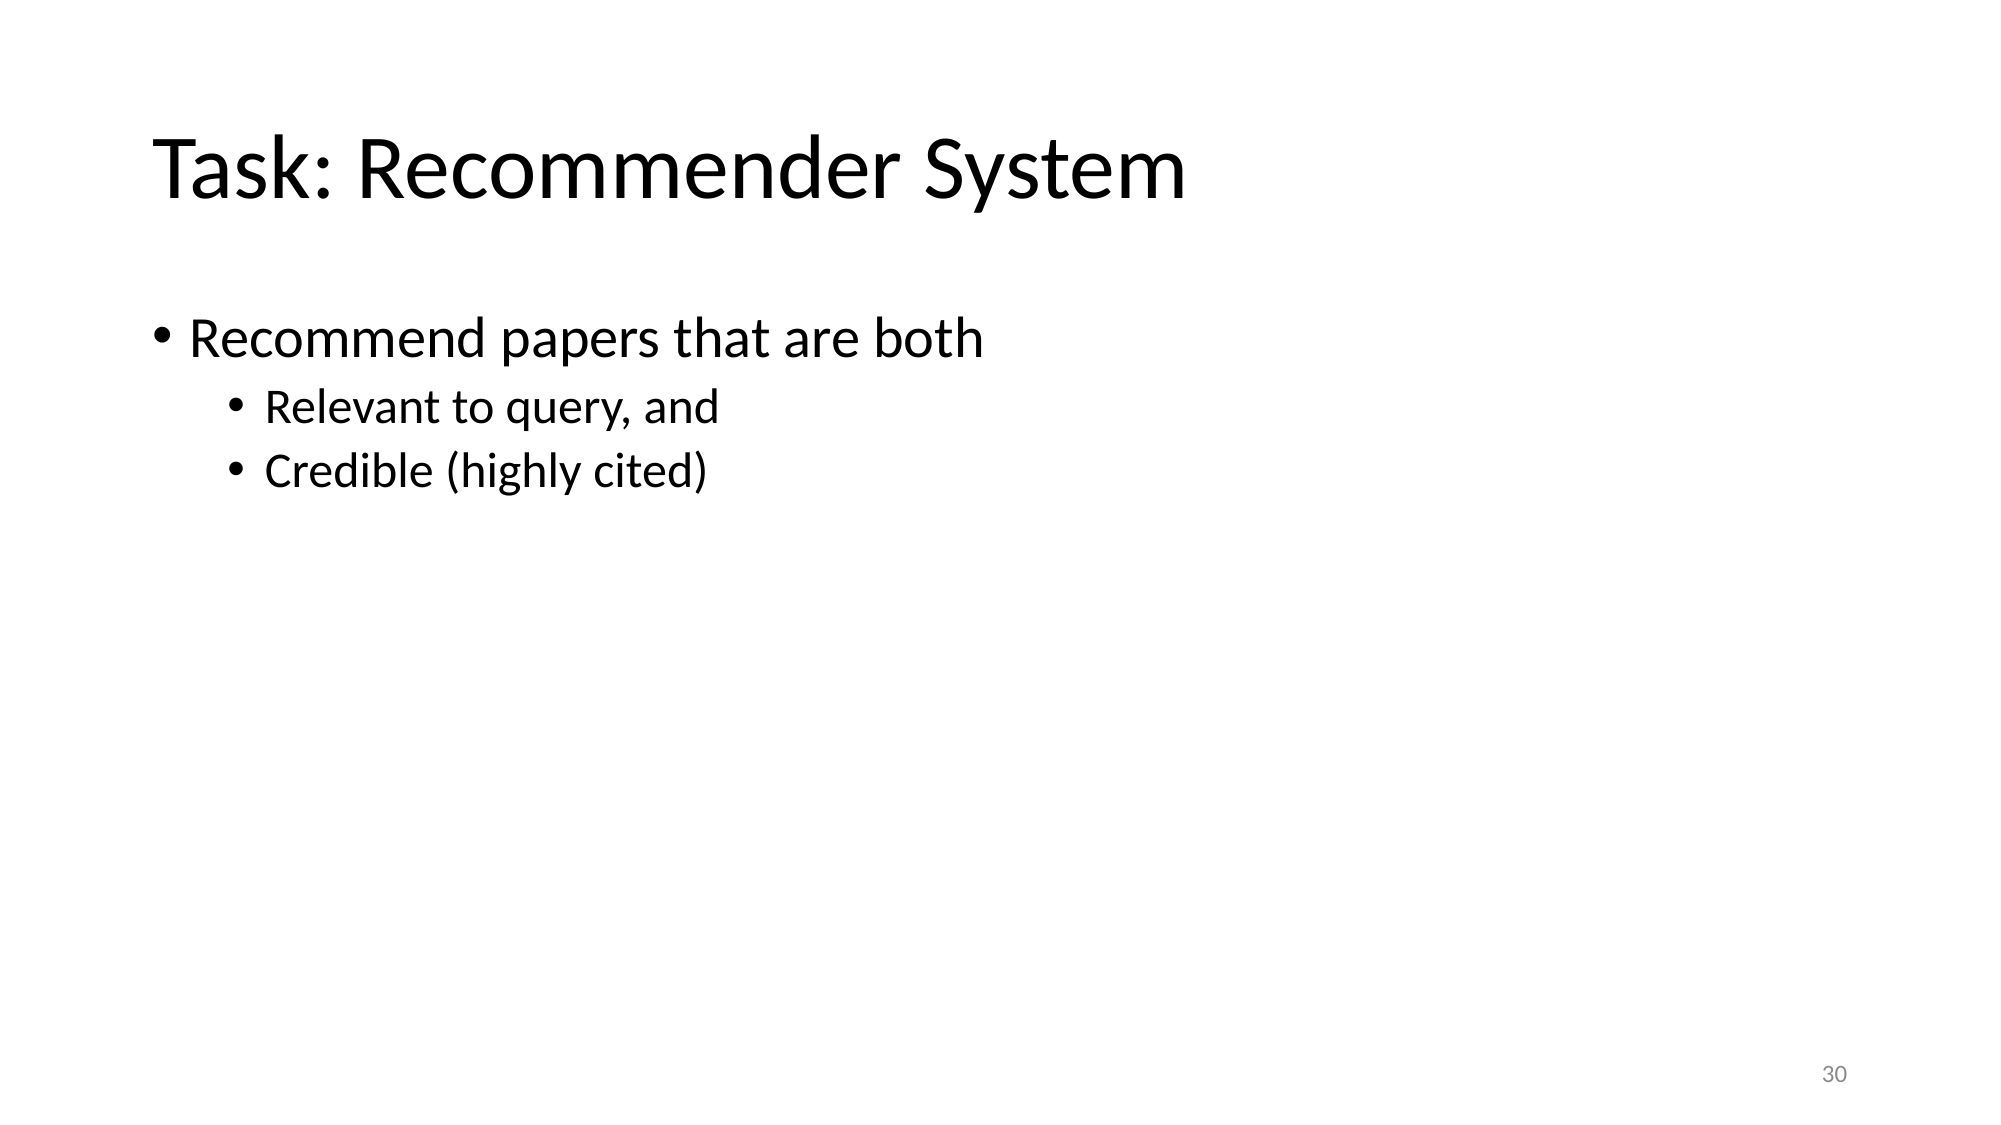

# Task: Recommender System
Recommend papers that are both
Relevant to query, and
Credible (highly cited)
30